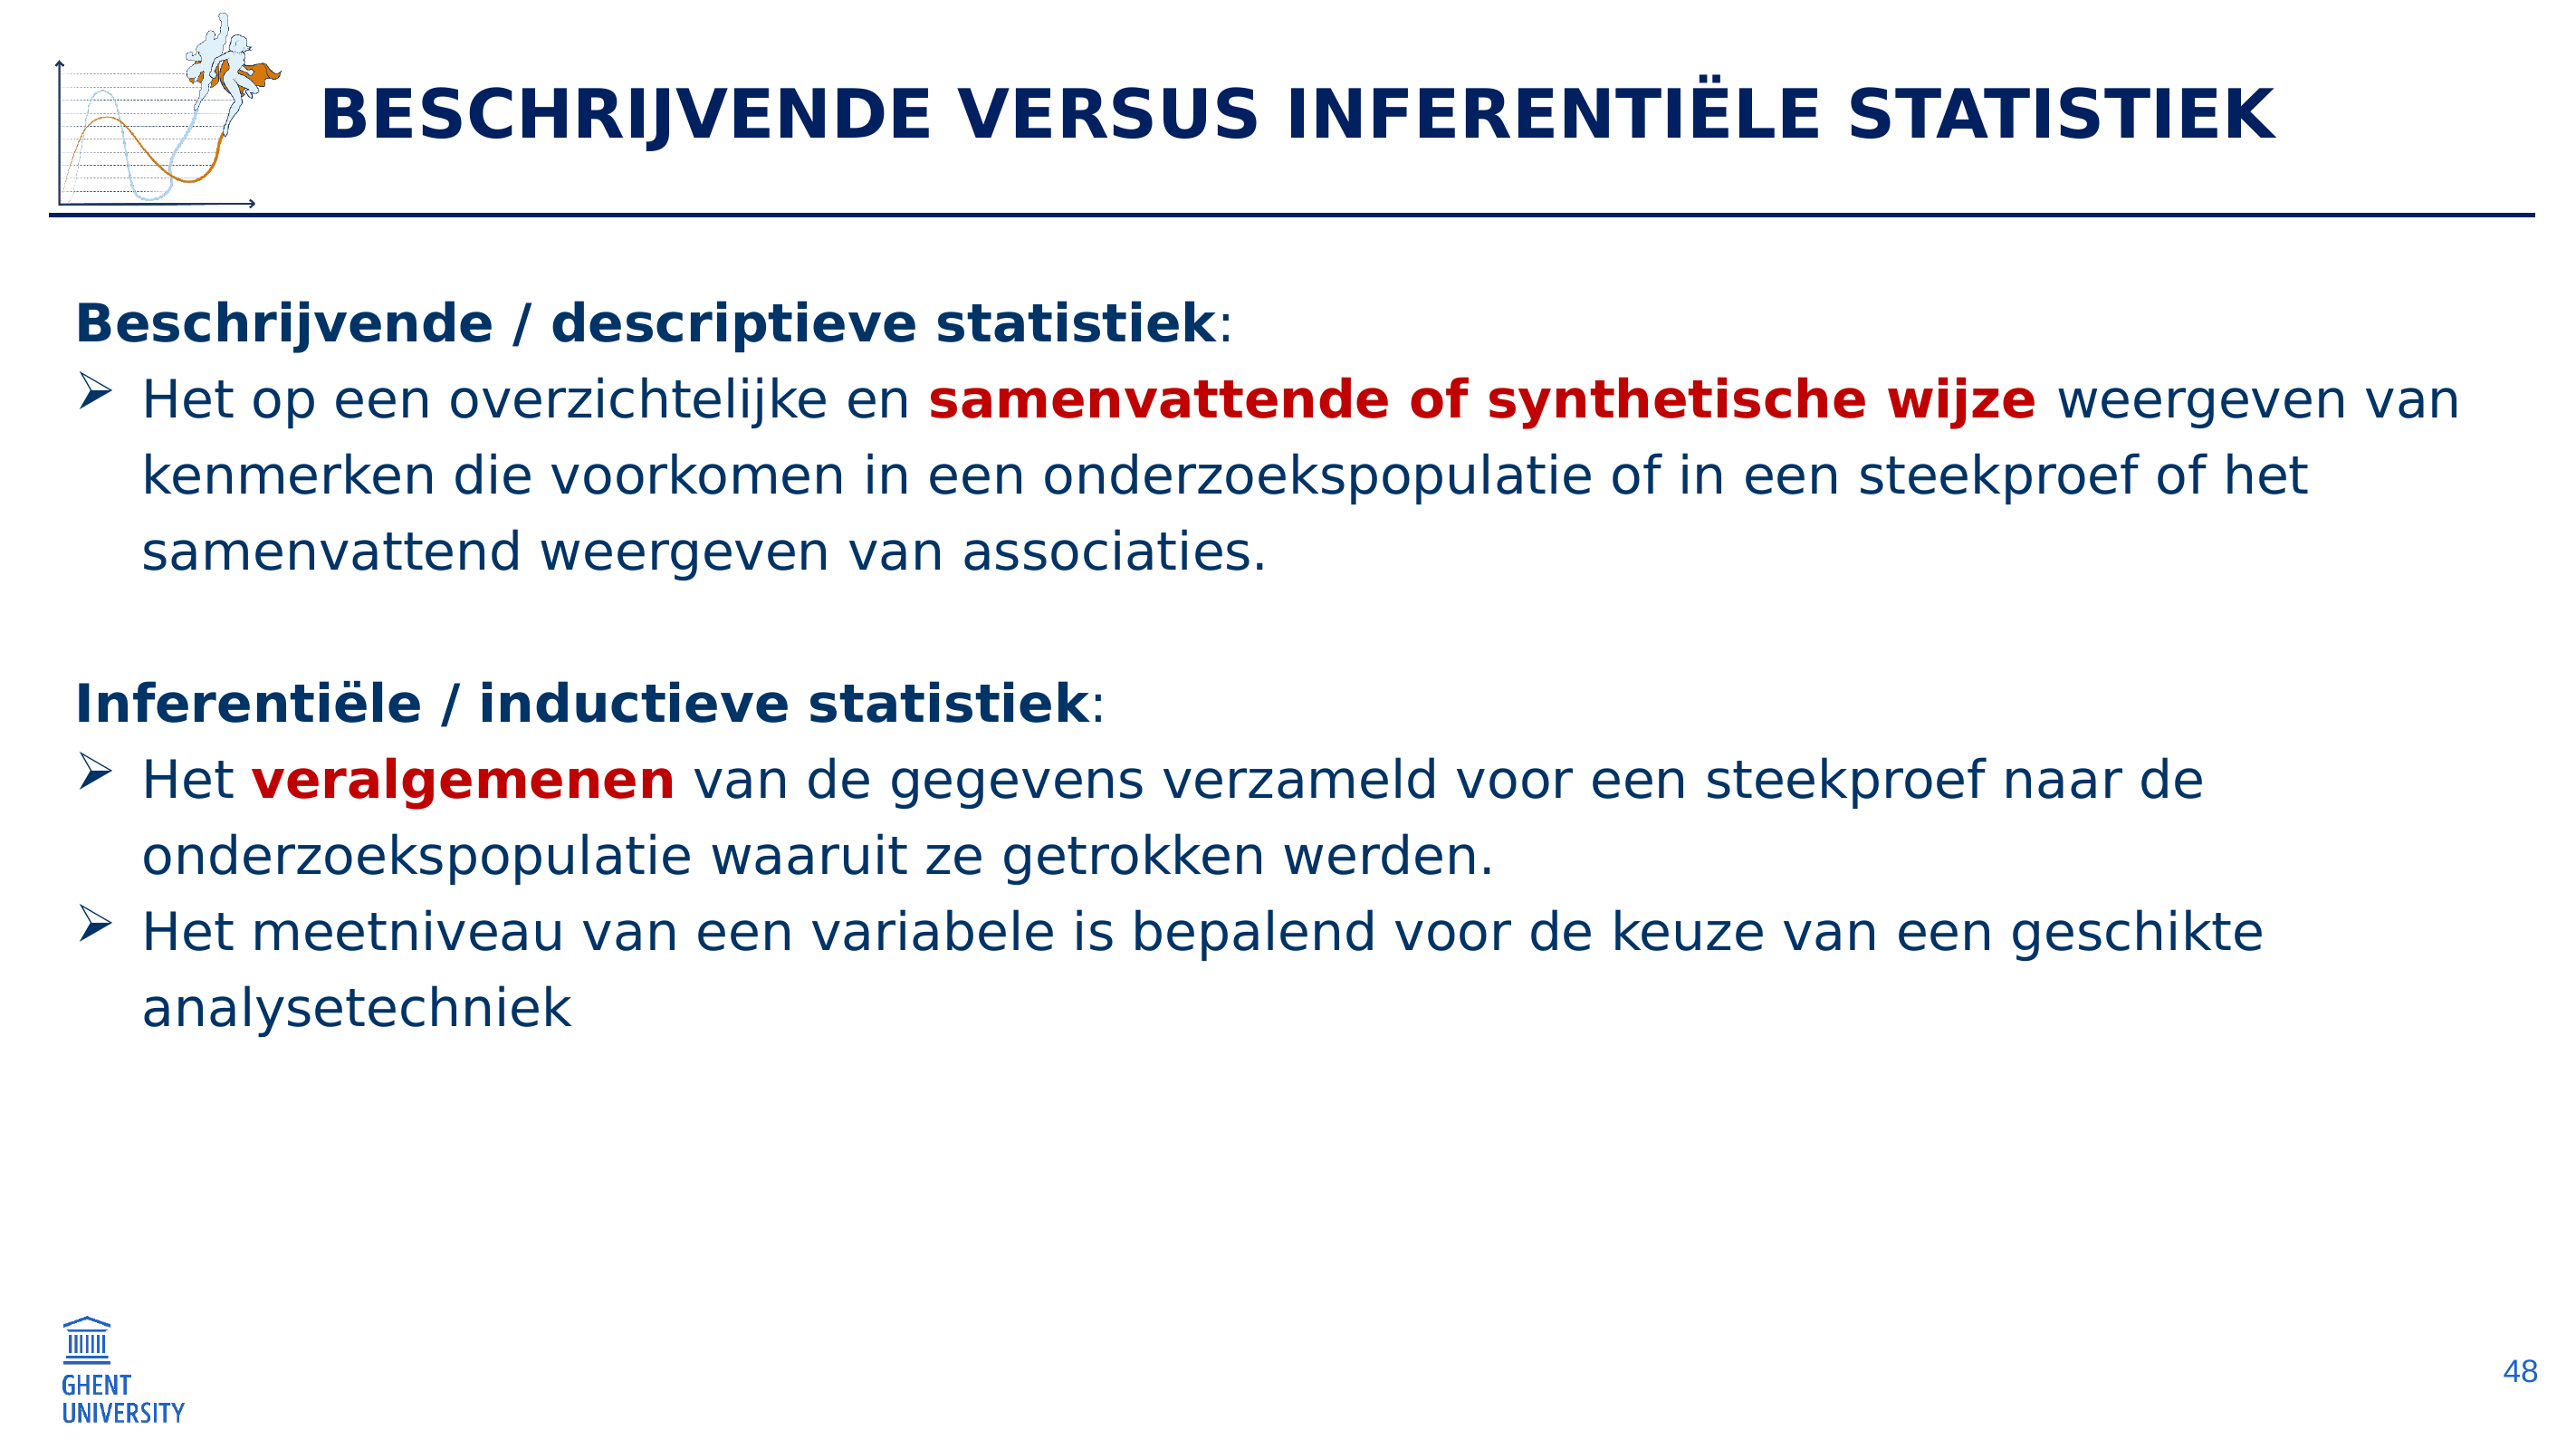

# beschrijvende versus inferentiële statistiek
Beschrijvende / descriptieve statistiek:
Het op een overzichtelijke en samenvattende of synthetische wijze weergeven van kenmerken die voorkomen in een onderzoekspopulatie of in een steekproef of het samenvattend weergeven van associaties.

Inferentiële / inductieve statistiek:
Het veralgemenen van de gegevens verzameld voor een steekproef naar de onderzoekspopulatie waaruit ze getrokken werden.
Het meetniveau van een variabele is bepalend voor de keuze van een geschikte analysetechniek

48